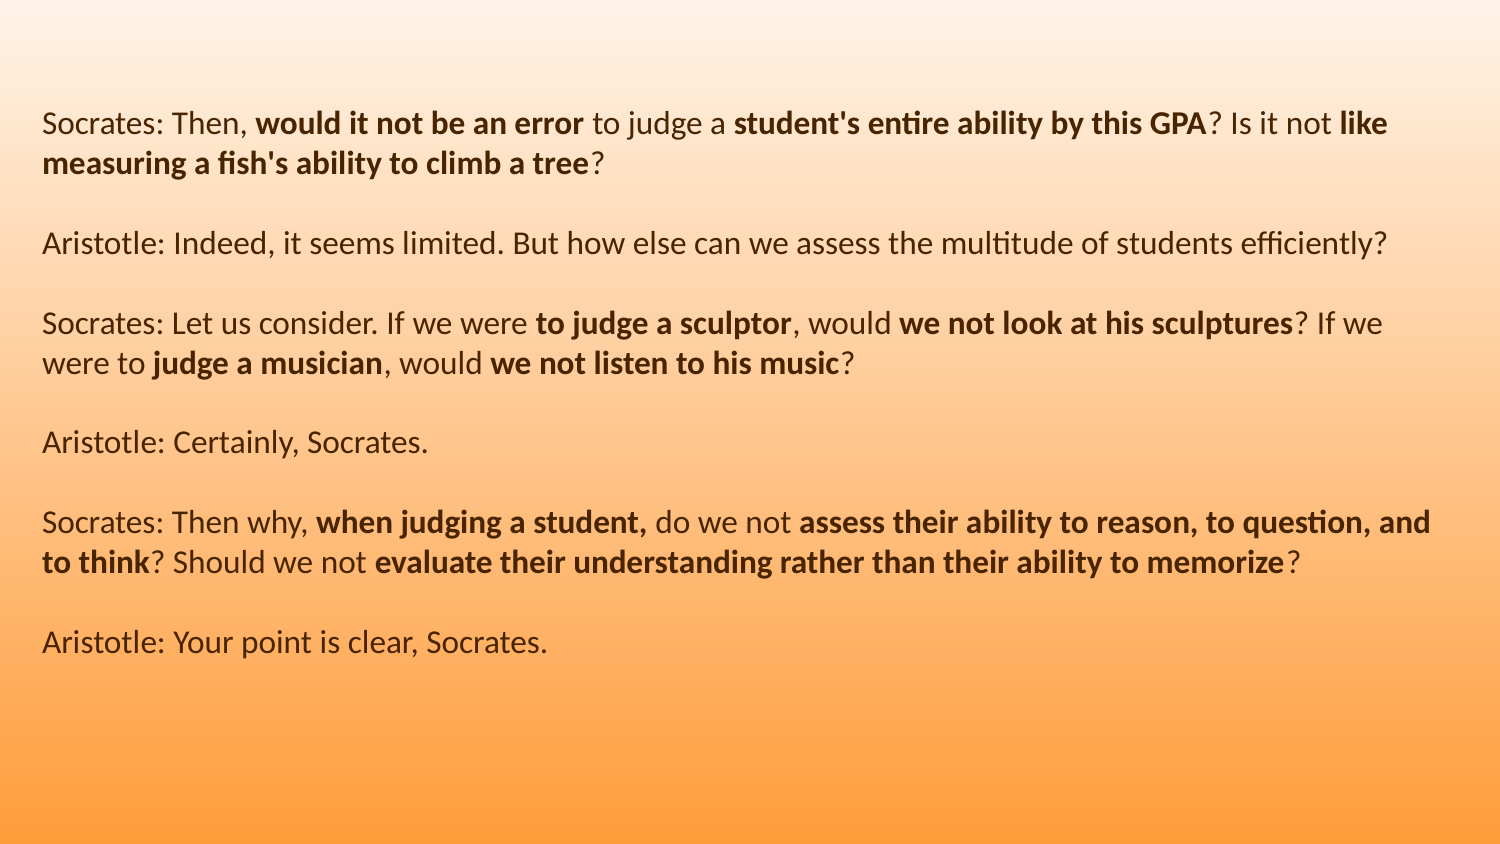

Socrates: Then, would it not be an error to judge a student's entire ability by this GPA? Is it not like measuring a fish's ability to climb a tree?

Aristotle: Indeed, it seems limited. But how else can we assess the multitude of students efficiently?

Socrates: Let us consider. If we were to judge a sculptor, would we not look at his sculptures? If we were to judge a musician, would we not listen to his music?

Aristotle: Certainly, Socrates.

Socrates: Then why, when judging a student, do we not assess their ability to reason, to question, and to think? Should we not evaluate their understanding rather than their ability to memorize?

Aristotle: Your point is clear, Socrates.